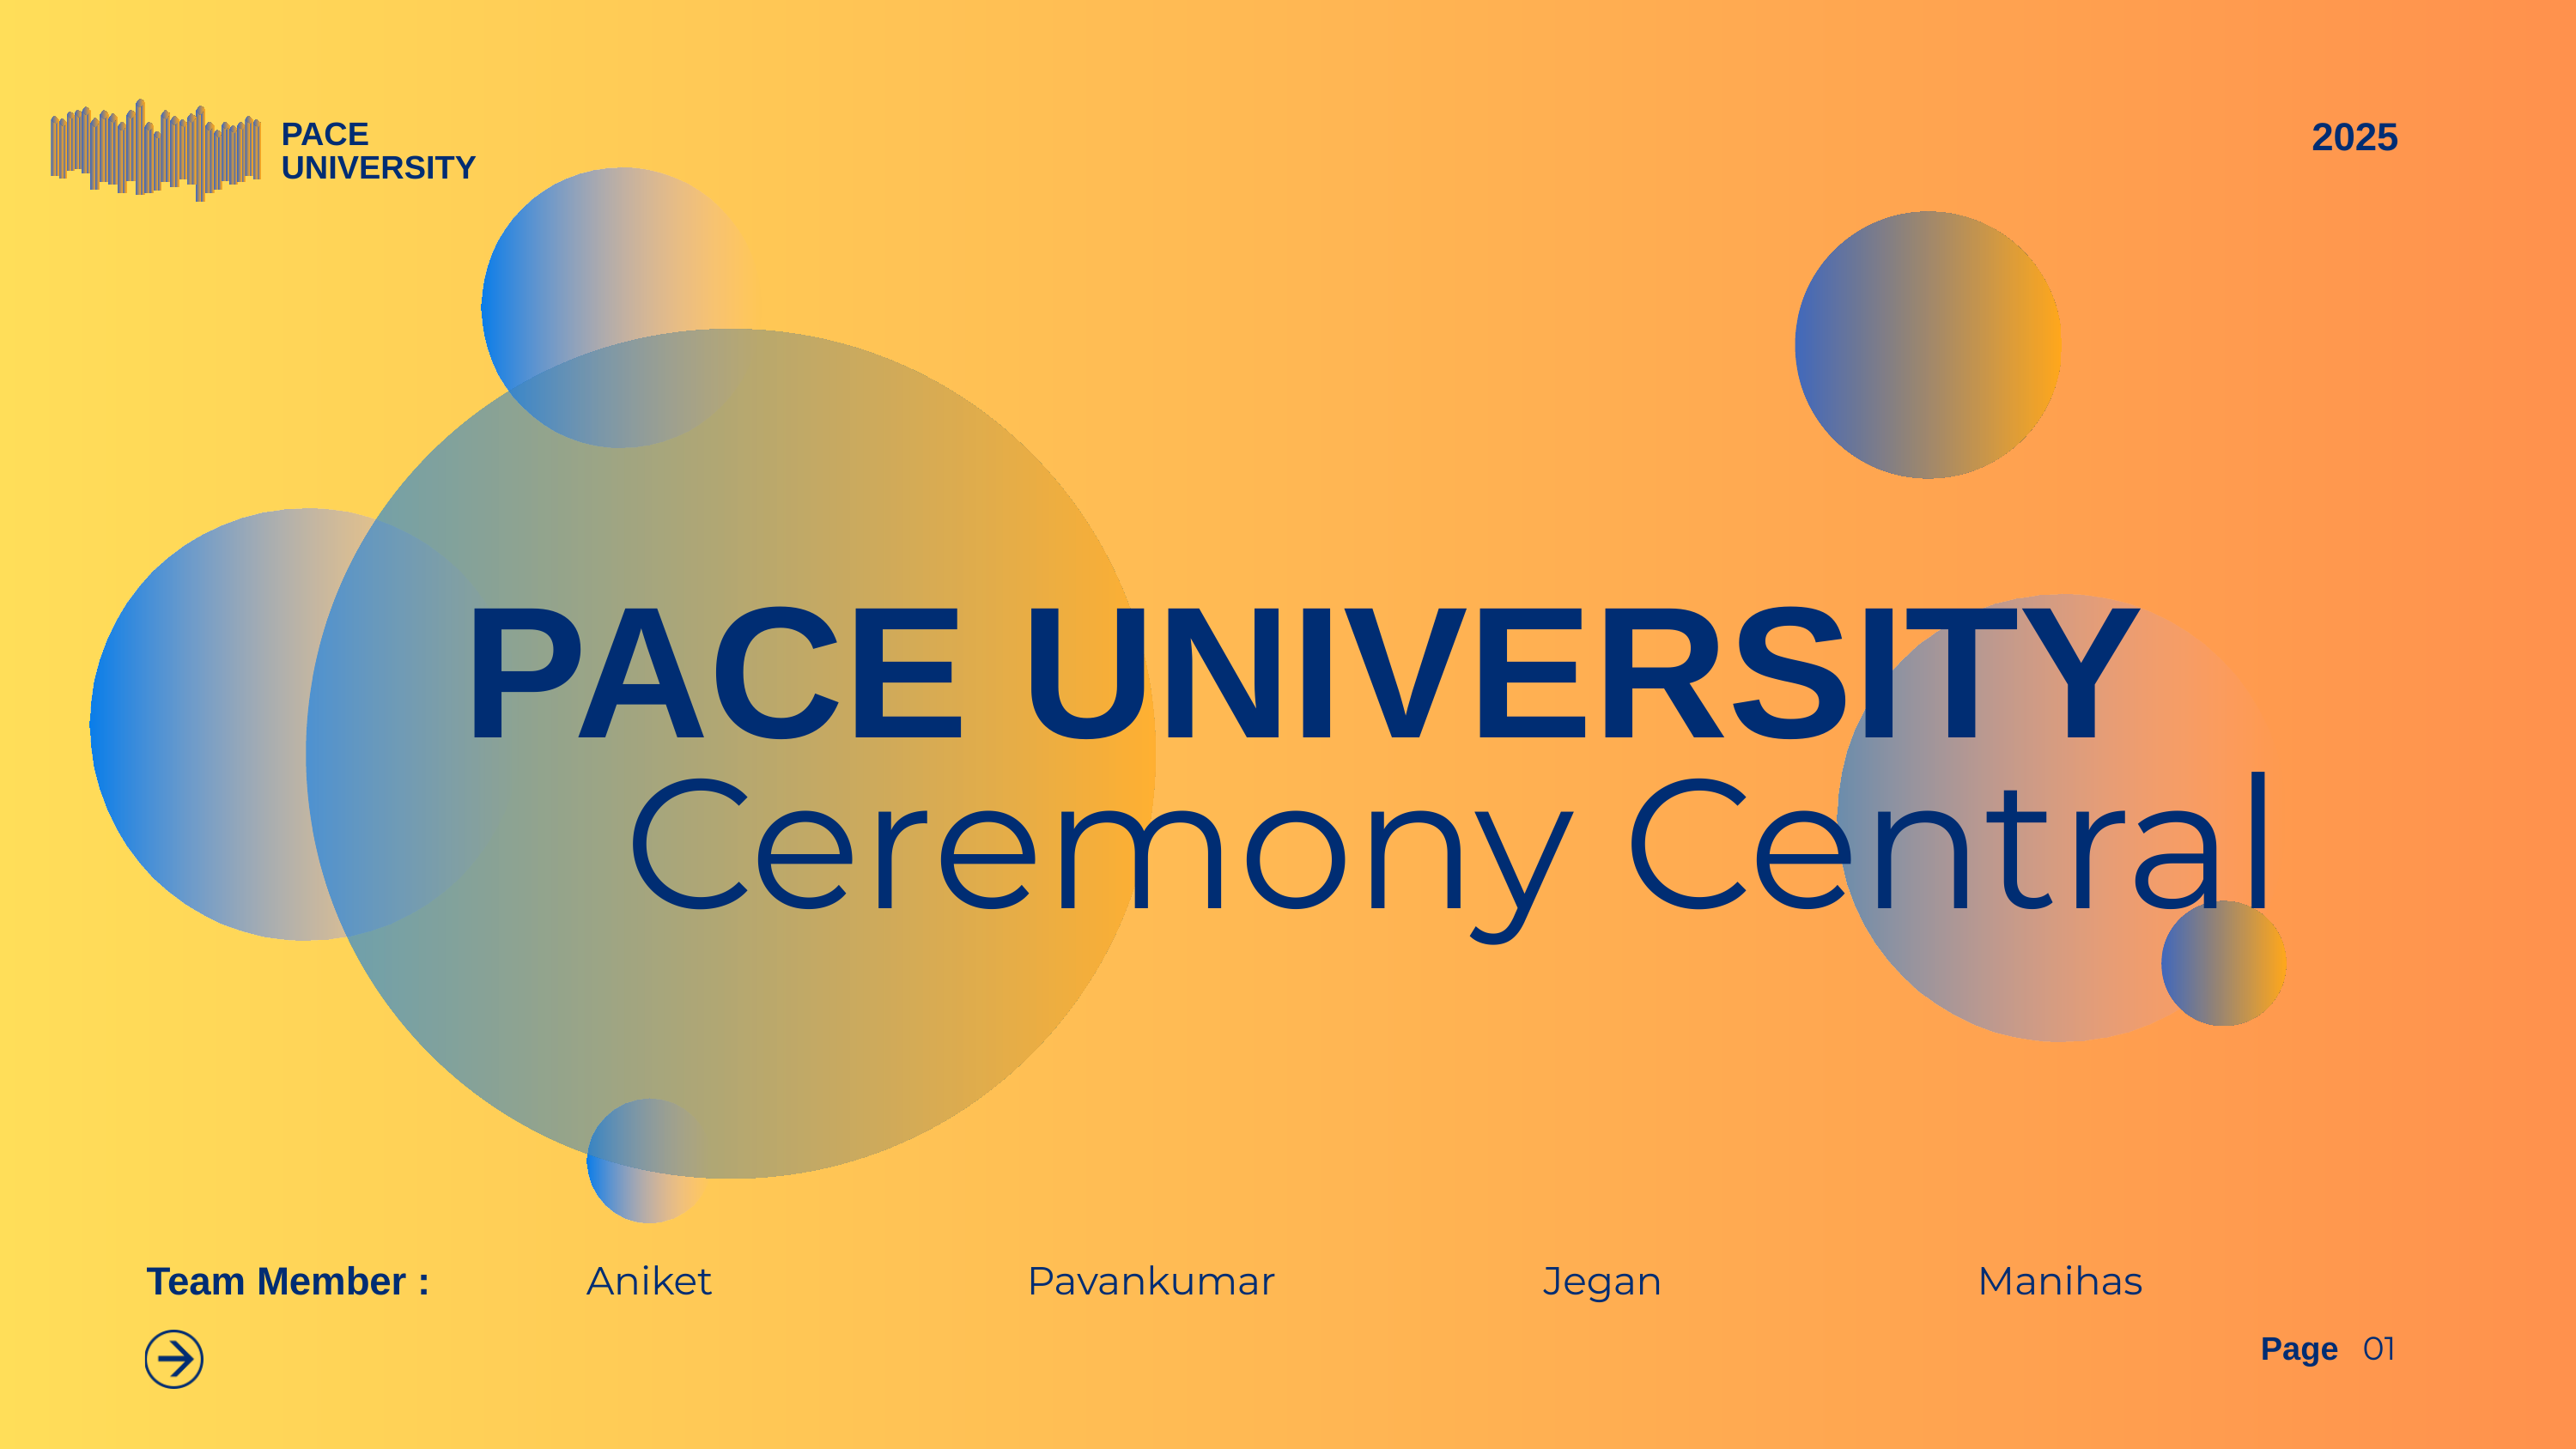

2025
PACE
UNIVERSITY

PACE UNIVERSITY
Ceremony Central

Team Member :
Aniket
Pavankumar
Jegan
Manihas

Page
01